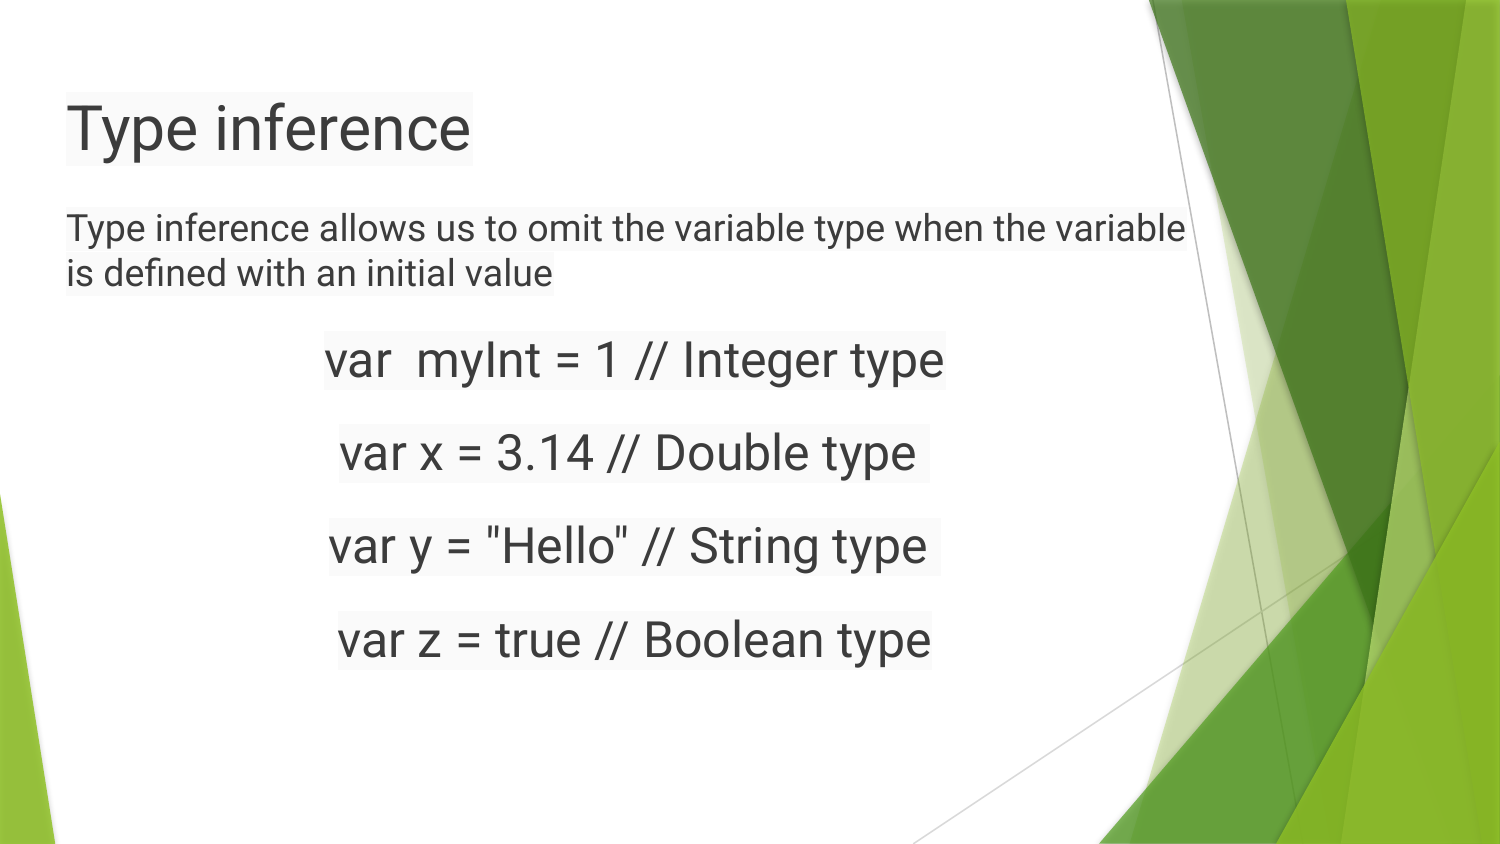

# Type inference
Type inference allows us to omit the variable type when the variable is defined with an initial value
var  myInt = 1 // Integer type
var x = 3.14 // Double type
var y = "Hello" // String type
var z = true // Boolean type